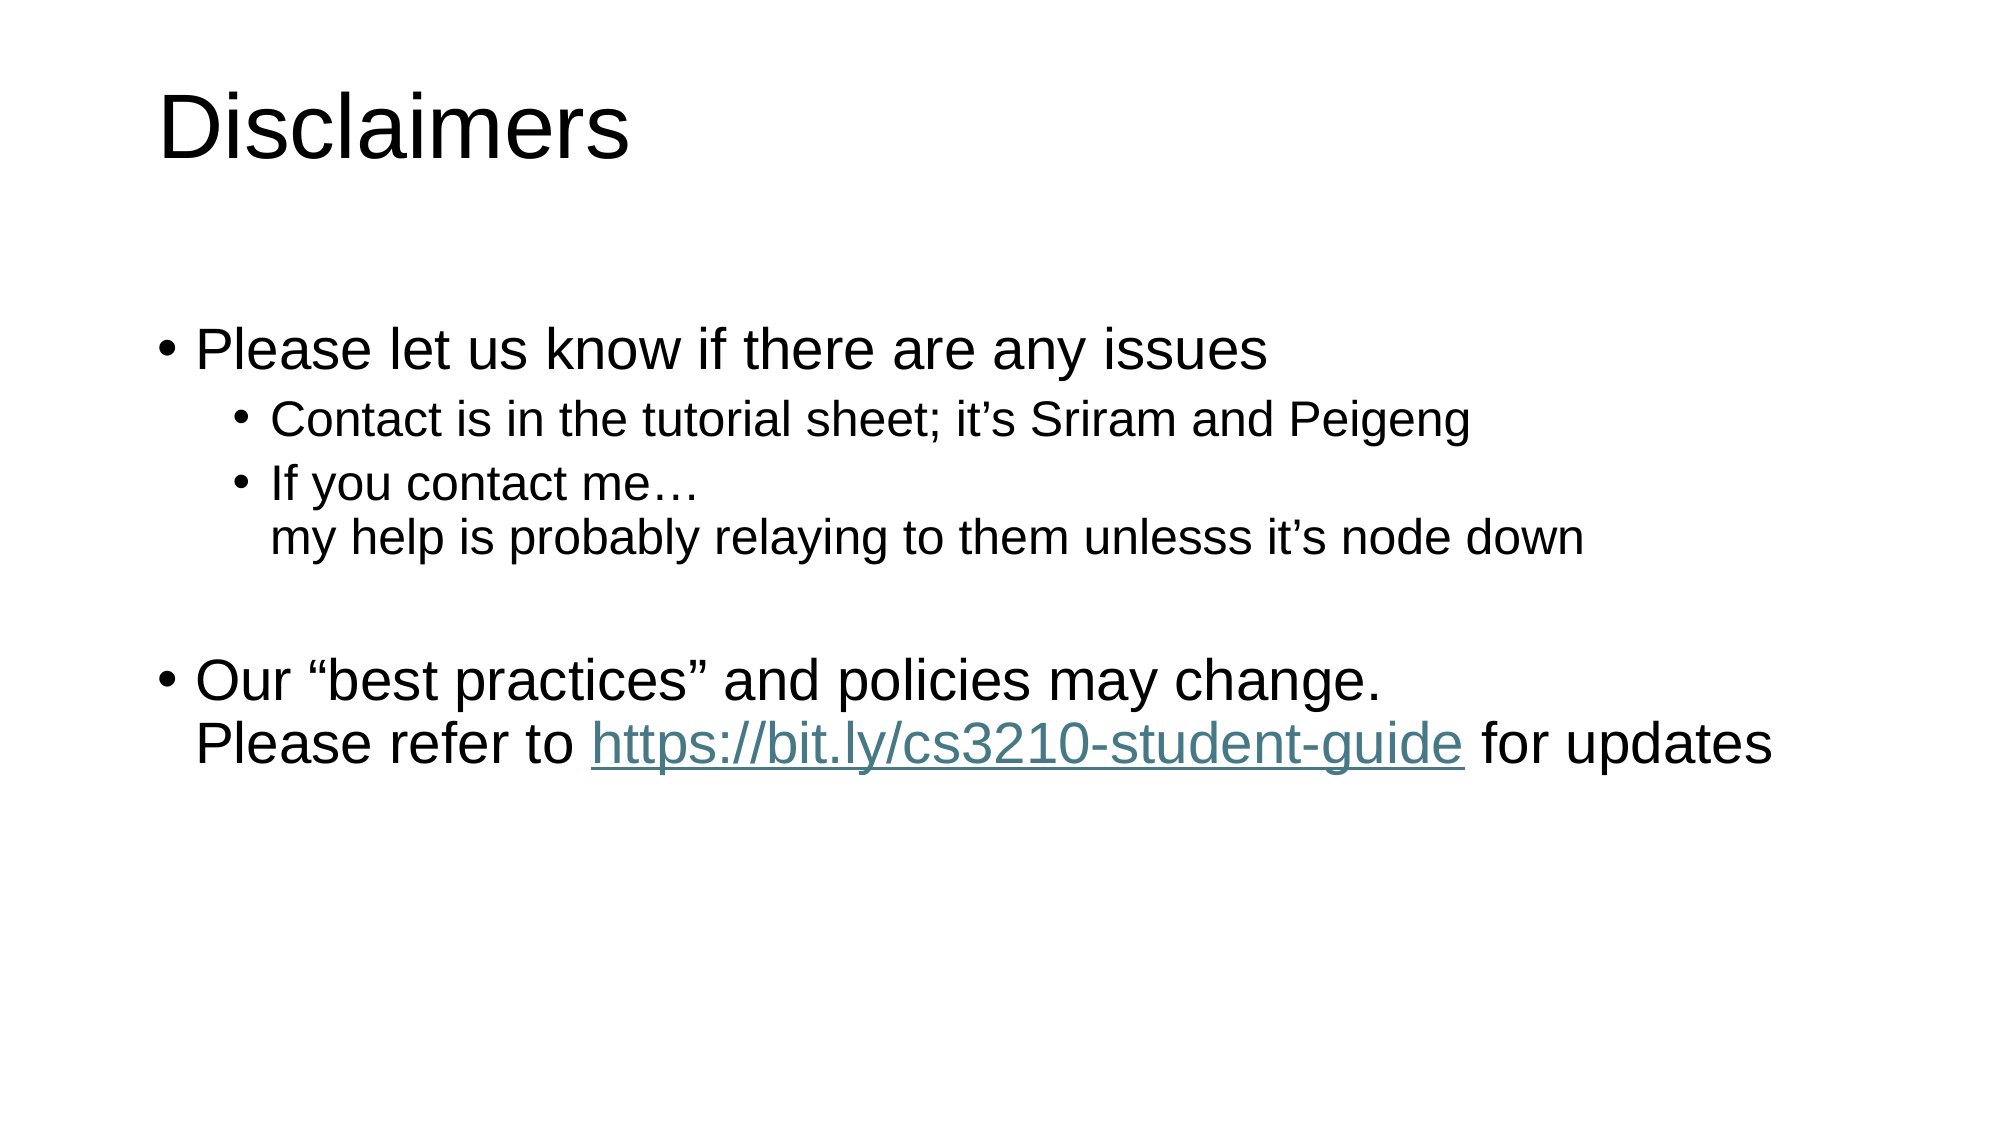

# Disclaimers
Please let us know if there are any issues
Contact is in the tutorial sheet; it’s Sriram and Peigeng
If you contact me…
my help is probably relaying to them unlesss it’s node down

Our “best practices” and policies may change.
Please refer to https://bit.ly/cs3210-student-guide for updates